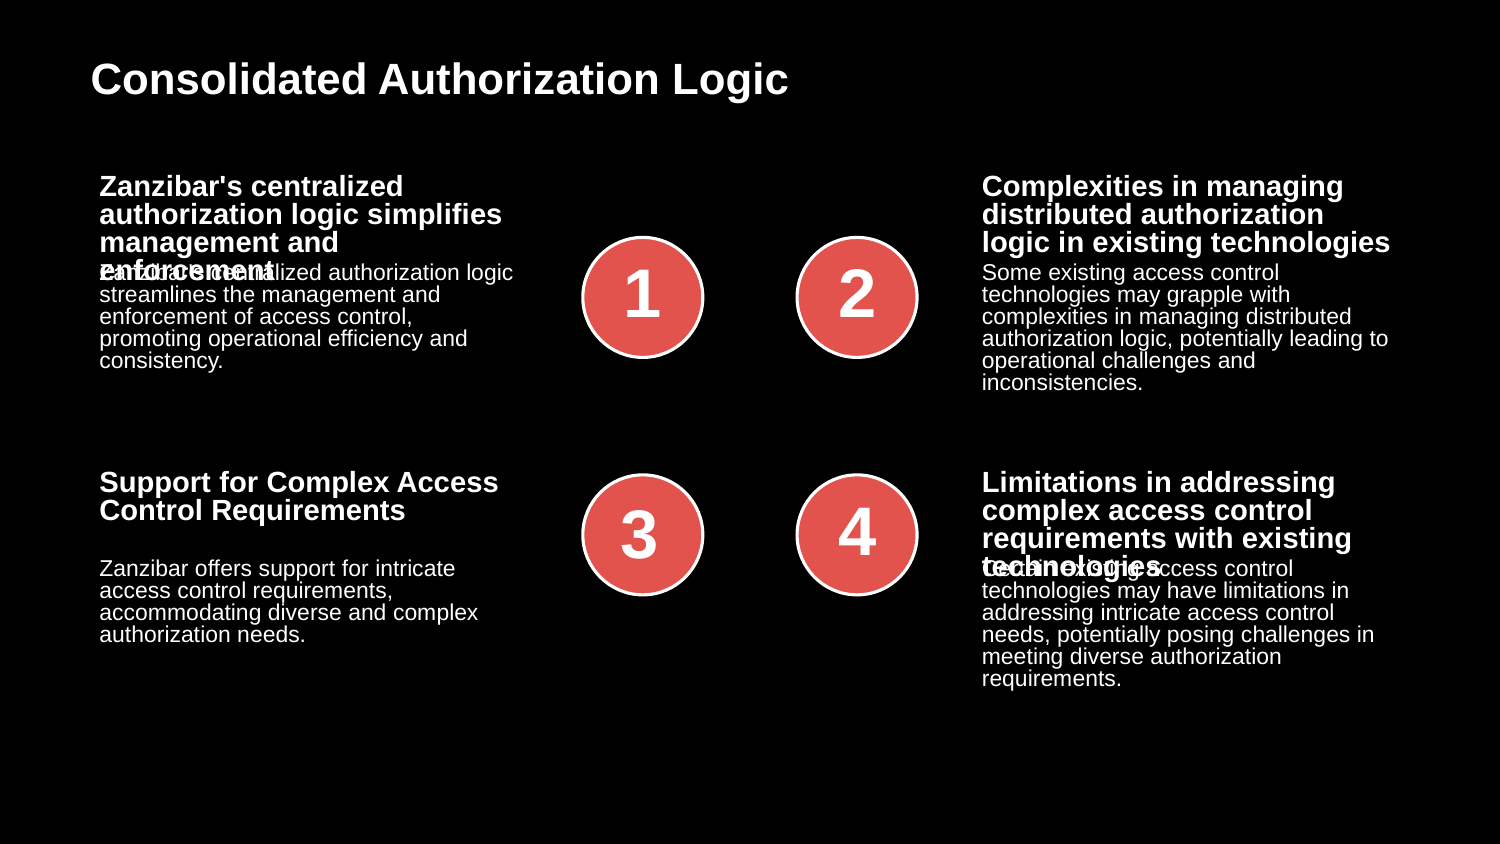

Consolidated Authorization Logic
Zanzibar's centralized authorization logic simplifies management and enforcement
Complexities in managing distributed authorization logic in existing technologies

Zanzibar's centralized authorization logic streamlines the management and enforcement of access control, promoting operational efficiency and consistency.
Some existing access control technologies may grapple with complexities in managing distributed authorization logic, potentially leading to operational challenges and inconsistencies.
1
2
Support for Complex Access Control Requirements
Limitations in addressing complex access control requirements with existing technologies

4
3
Zanzibar offers support for intricate access control requirements, accommodating diverse and complex authorization needs.
Certain existing access control technologies may have limitations in addressing intricate access control needs, potentially posing challenges in meeting diverse authorization requirements.